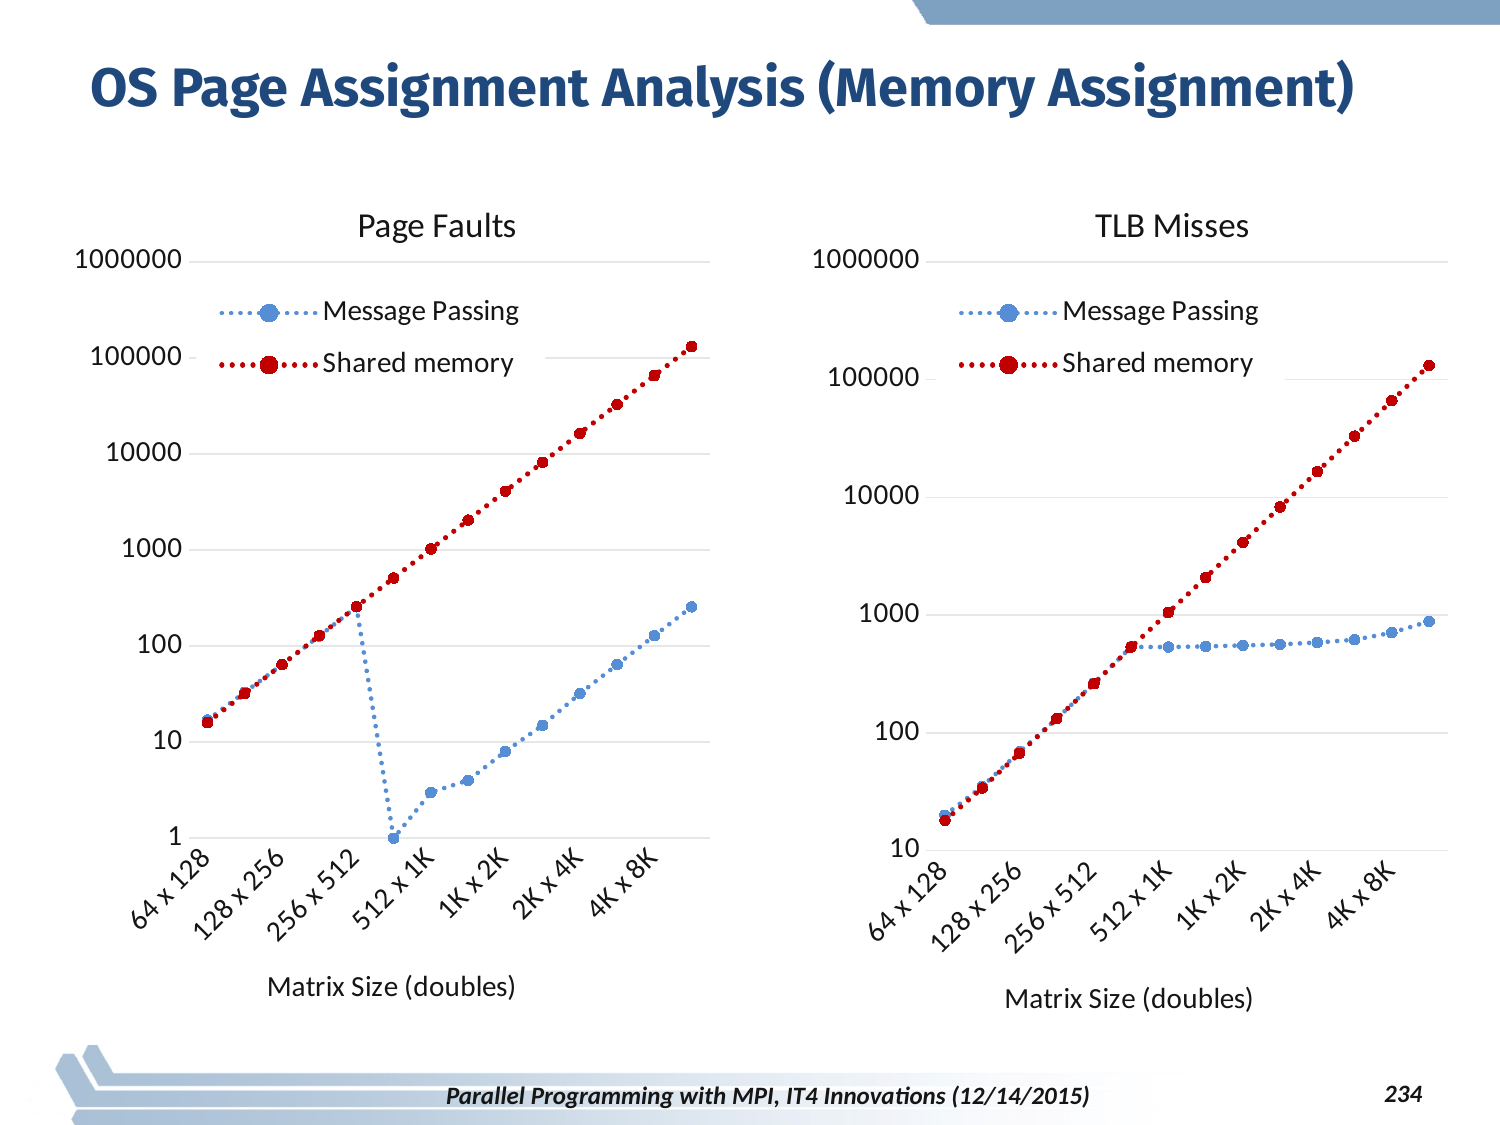

# OS Page Assignment Analysis (Memory Assignment)

### Chart: Page Faults

| Category | Message Passing | Shared memory |
|---|---|---|
| 64 x 128 | 17.0 | 16.0 |
| 128 x 128 | 33.0 | 32.0 |
| 128 x 256 | 64.0 | 64.0 |
| 256 x 256 | 127.0 | 128.0 |
| 256 x 512 | 256.0 | 257.0 |
| 512 x 512 | 1.0 | 511.0 |
| 512 x 1K | 3.0 | 1024.0 |
| 1K x 1K | 4.0 | 2048.0 |
| 1K x 2K | 8.0 | 4097.0 |
| 2K x 2K | 15.0 | 8192.0 |
| 2K x 4K | 32.0 | 16383.0 |
| 4K x 4K | 64.0 | 32768.0 |
| 4K x 8K | 128.0 | 65536.0 |
| 8K x 8K | 256.0 | 131072.0 |

### Chart: TLB Misses

| Category | Message Passing | Shared memory |
|---|---|---|
| 64 x 128 | 20.0 | 18.0 |
| 128 x 128 | 35.0 | 34.0 |
| 128 x 256 | 69.0 | 67.0 |
| 256 x 256 | 132.0 | 132.0 |
| 256 x 512 | 264.0 | 261.0 |
| 512 x 512 | 536.0 | 535.0 |
| 512 x 1K | 536.0 | 1053.0 |
| 1K x 1K | 542.0 | 2082.0 |
| 1K x 2K | 553.0 | 4145.0 |
| 2K x 2K | 564.0 | 8289.0 |
| 2K x 4K | 585.0 | 16537.0 |
| 4K x 4K | 618.0 | 33044.0 |
| 4K x 8K | 709.0 | 66127.0 |
| 8K x 8K | 885.0 | 132000.0 |
234
Parallel Programming with MPI, IT4 Innovations (12/14/2015)